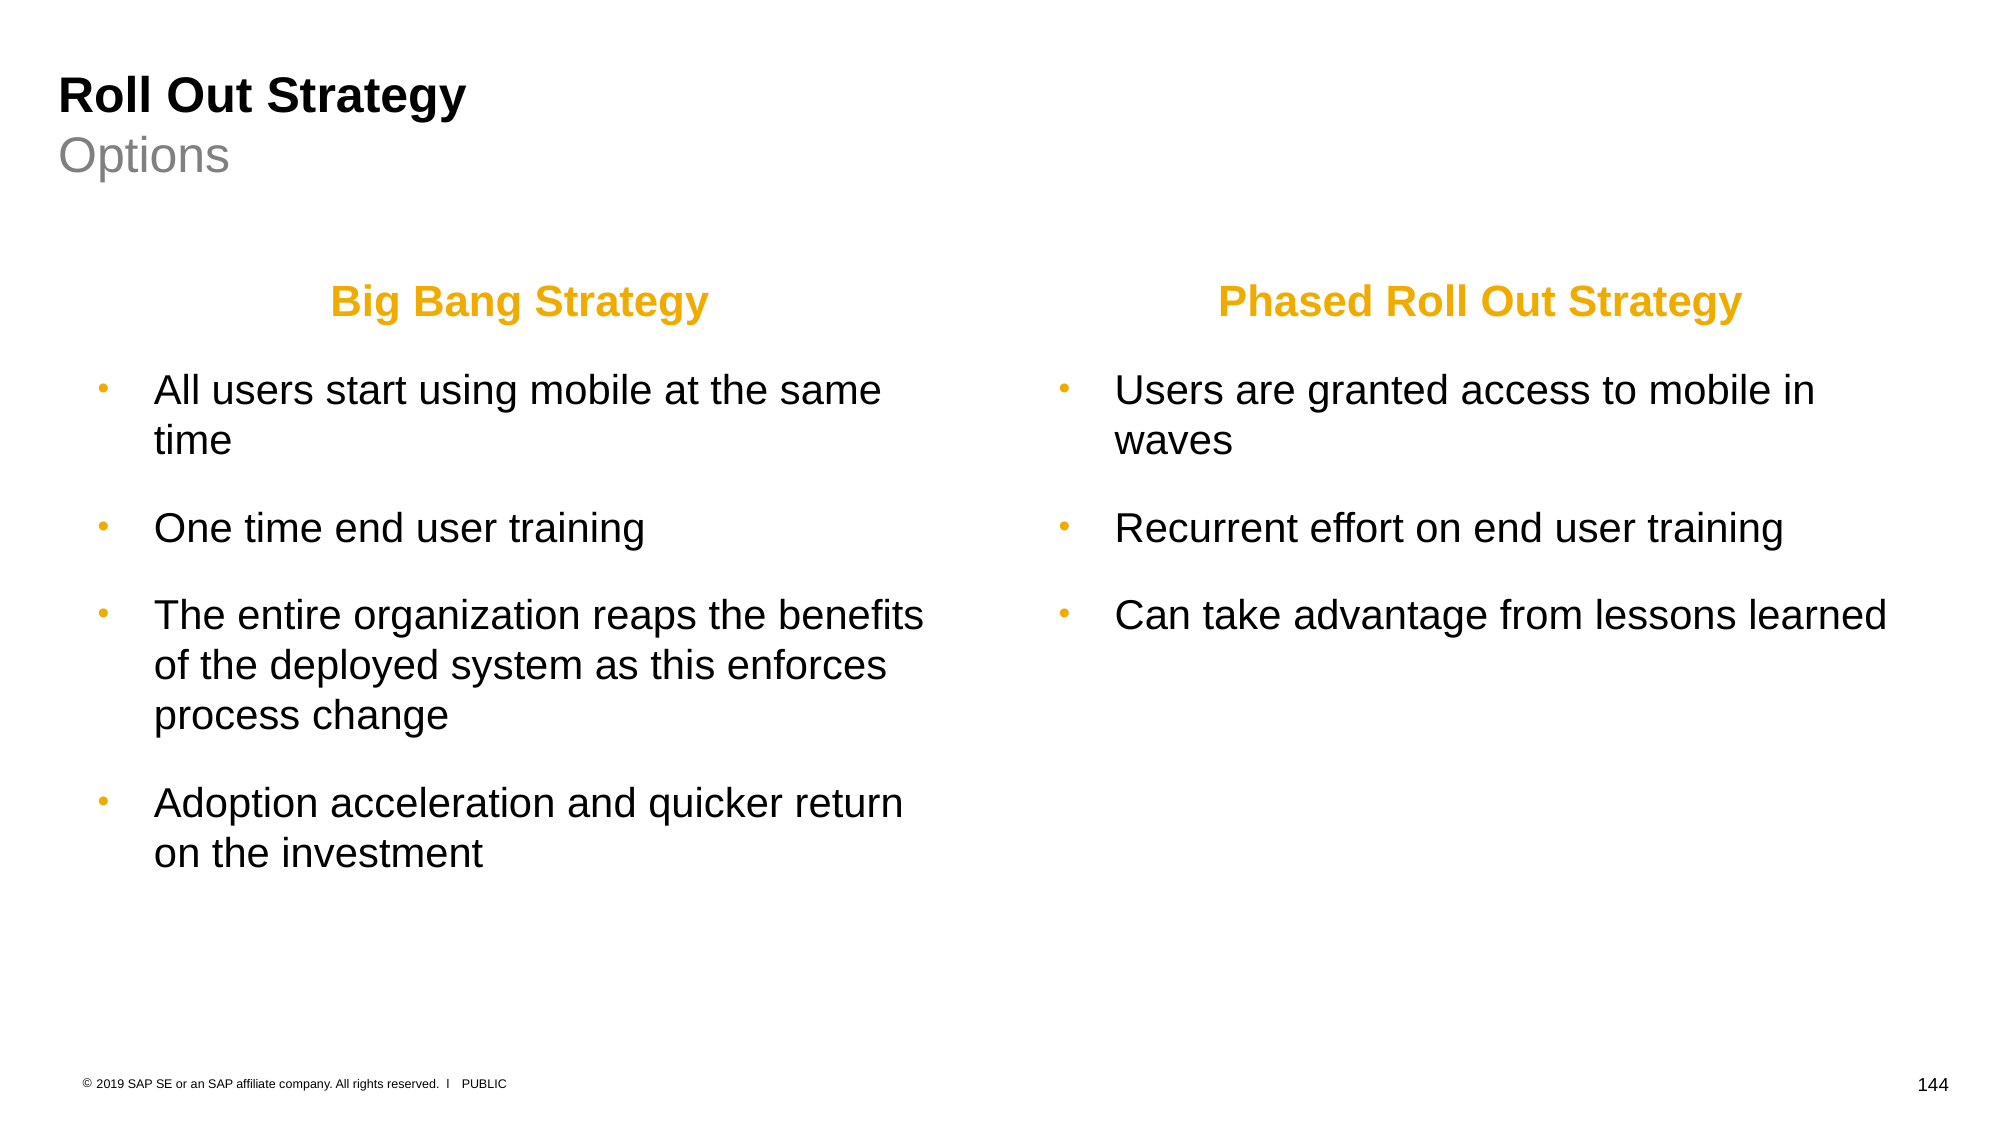

# Roll Out Strategy Options
Big Bang Strategy
All users start using mobile at the same time
One time end user training
The entire organization reaps the benefits of the deployed system as this enforces process change
Adoption acceleration and quicker return on the investment

Phased Roll Out Strategy
Users are granted access to mobile in waves
Recurrent effort on end user training
Can take advantage from lessons learned